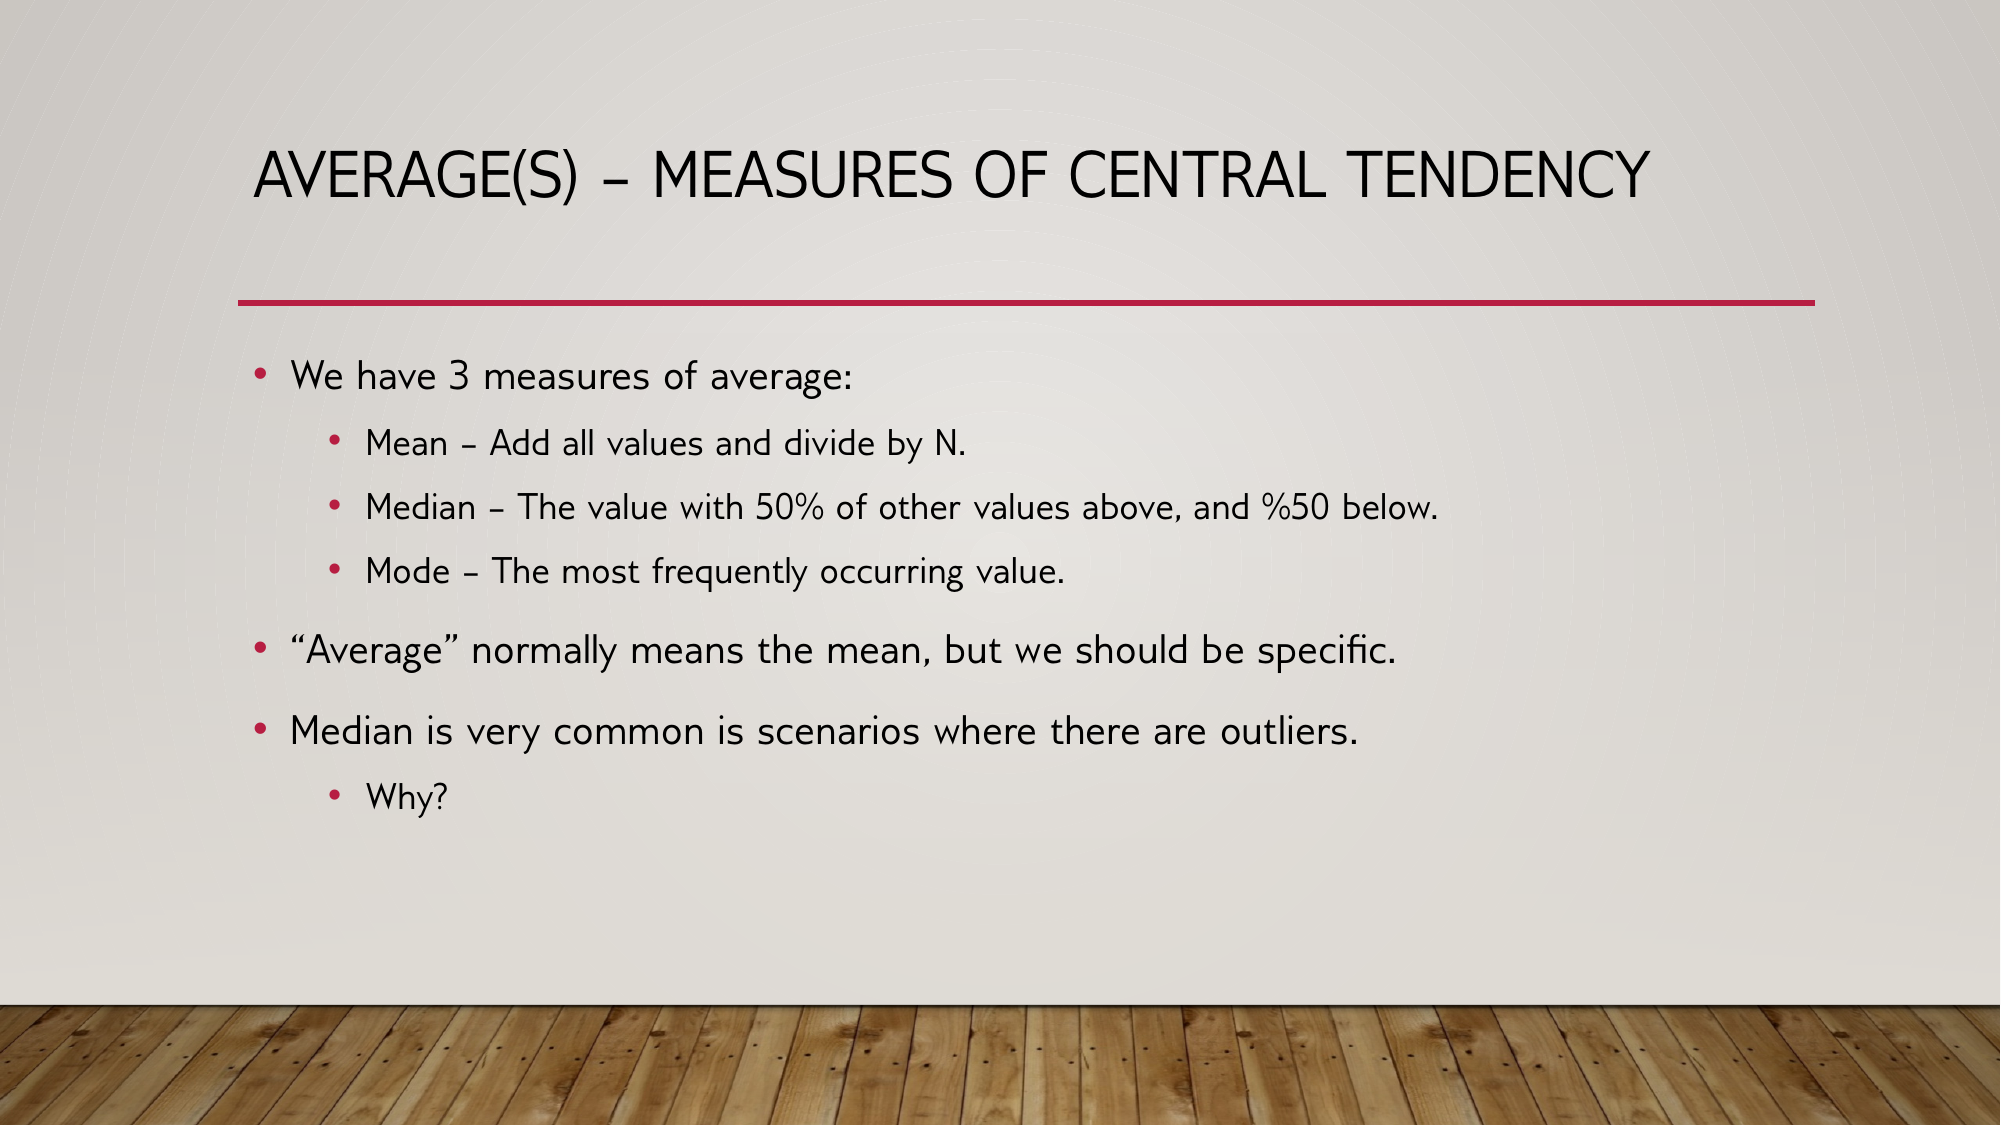

# Average(s) – Measures of Central Tendency
We have 3 measures of average:
Mean – Add all values and divide by N.
Median – The value with 50% of other values above, and %50 below.
Mode – The most frequently occurring value.
“Average” normally means the mean, but we should be specific.
Median is very common is scenarios where there are outliers.
Why?